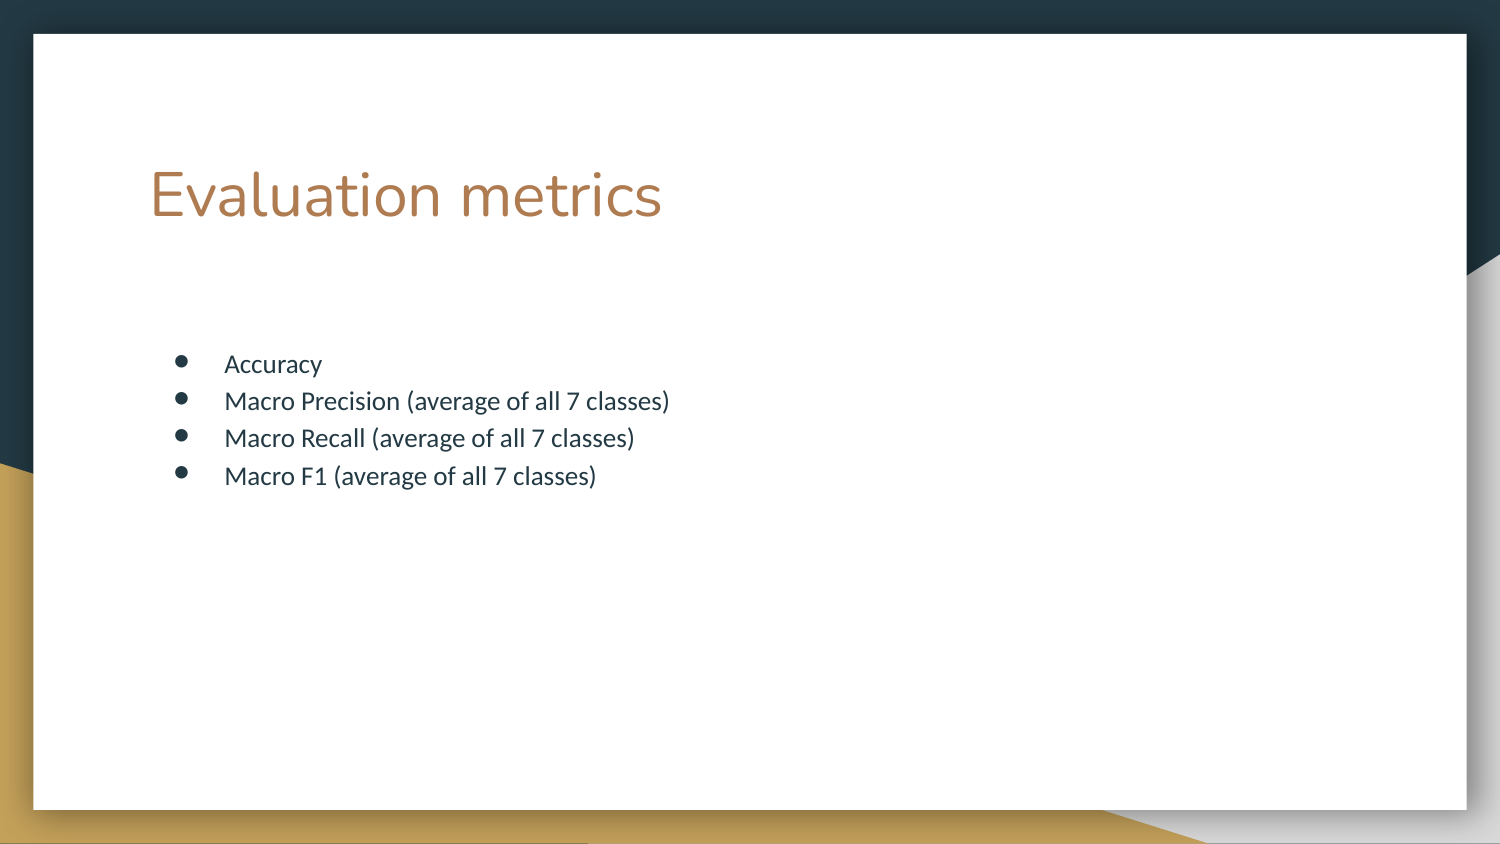

# Evaluation metrics
Accuracy
Macro Precision (average of all 7 classes)
Macro Recall (average of all 7 classes)
Macro F1 (average of all 7 classes)